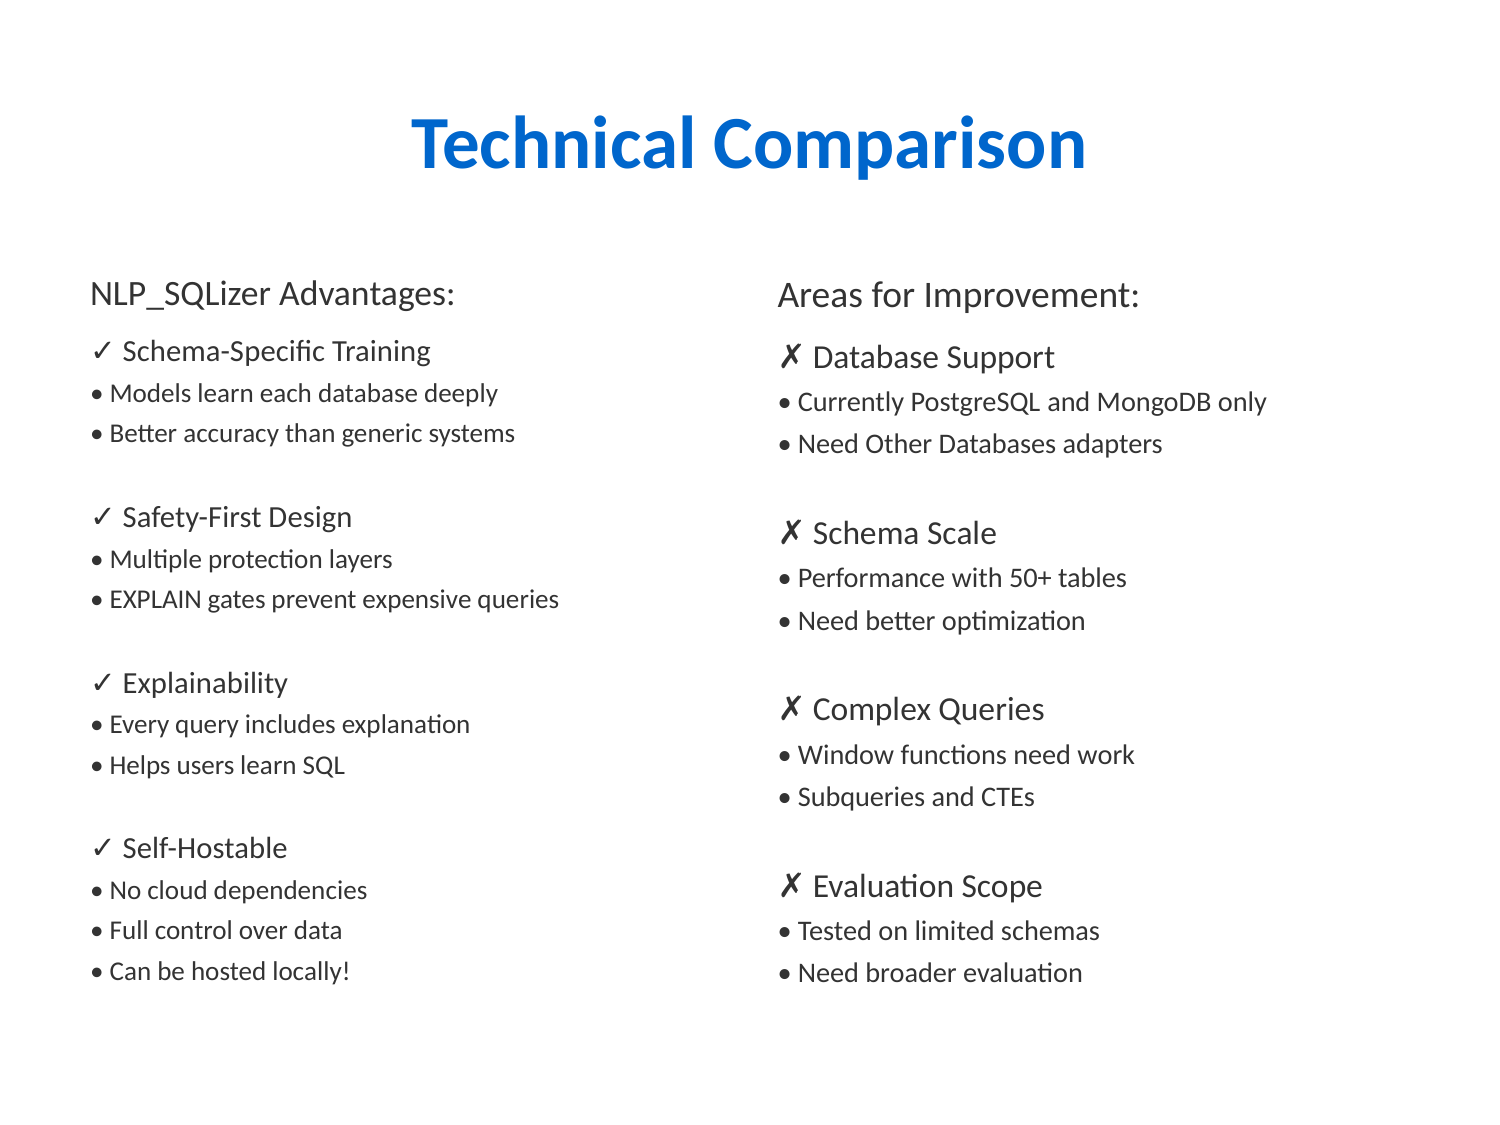

# Technical Comparison
NLP_SQLizer Advantages:
✓ Schema-Specific Training
• Models learn each database deeply
• Better accuracy than generic systems

✓ Safety-First Design
• Multiple protection layers
• EXPLAIN gates prevent expensive queries

✓ Explainability
• Every query includes explanation
• Helps users learn SQL

✓ Self-Hostable
• No cloud dependencies
• Full control over data
• Can be hosted locally!
Areas for Improvement:
✗ Database Support
• Currently PostgreSQL and MongoDB only
• Need Other Databases adapters

✗ Schema Scale
• Performance with 50+ tables
• Need better optimization

✗ Complex Queries
• Window functions need work
• Subqueries and CTEs

✗ Evaluation Scope
• Tested on limited schemas
• Need broader evaluation